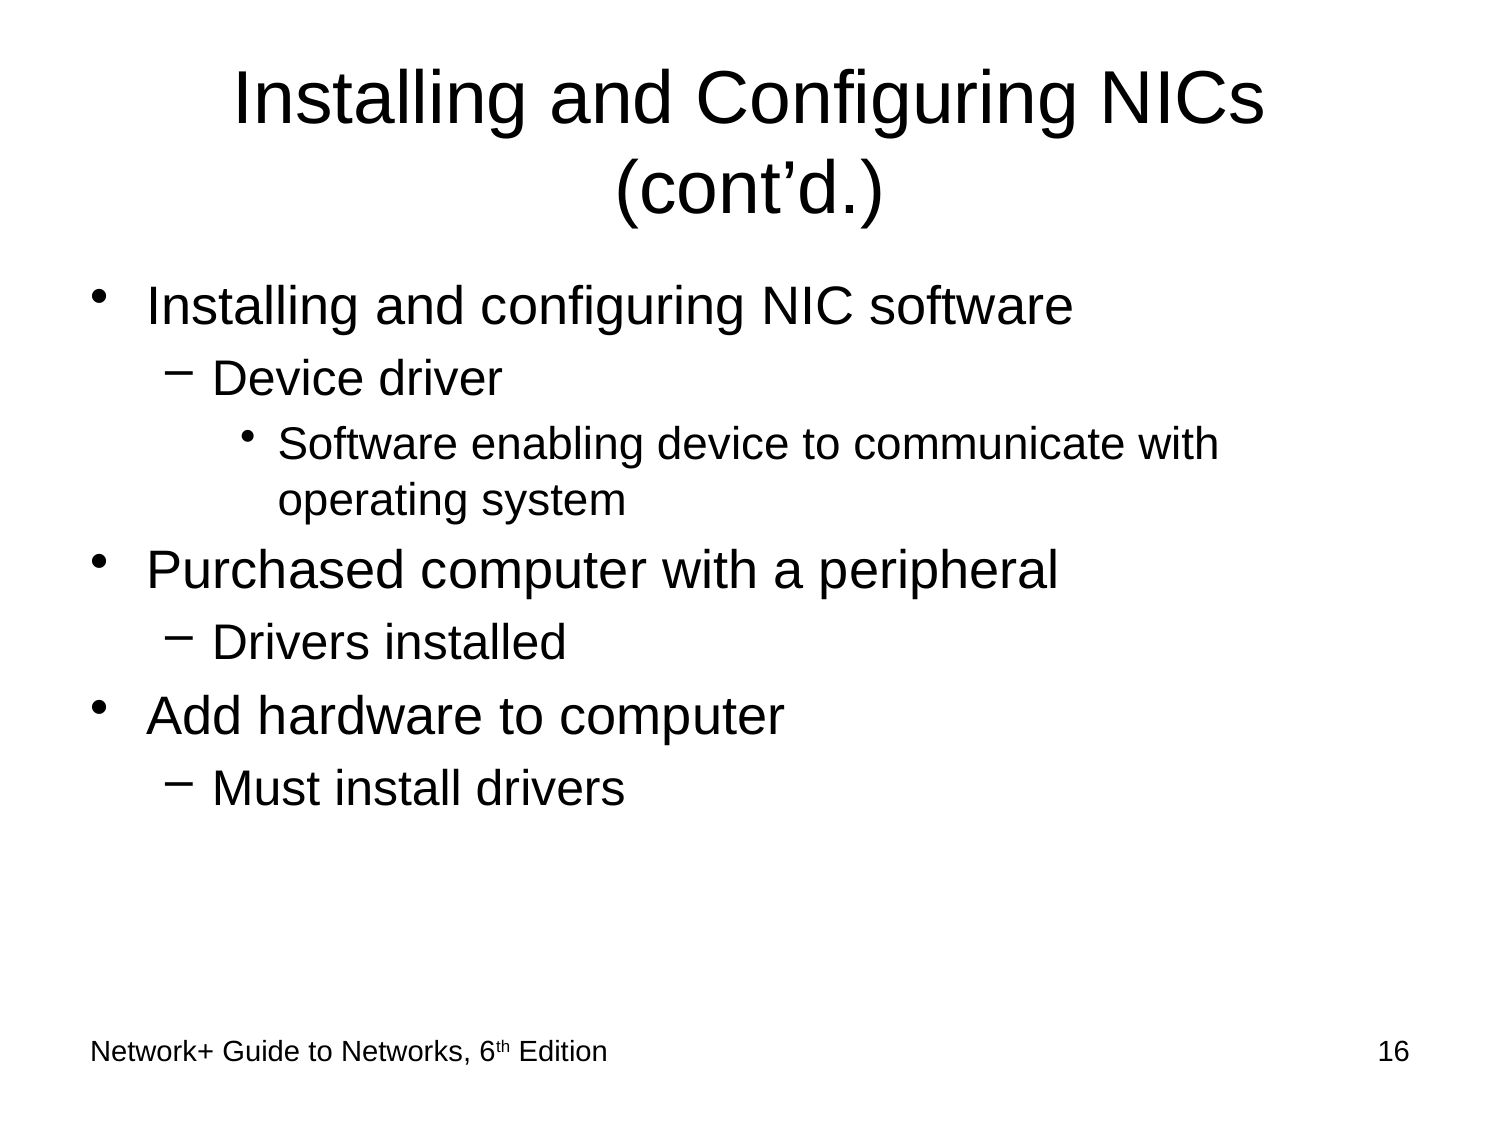

# Installing and Configuring NICs (cont’d.)
Installing and configuring NIC software
Device driver
Software enabling device to communicate with operating system
Purchased computer with a peripheral
Drivers installed
Add hardware to computer
Must install drivers

Network+ Guide to Networks, 6th Edition
16